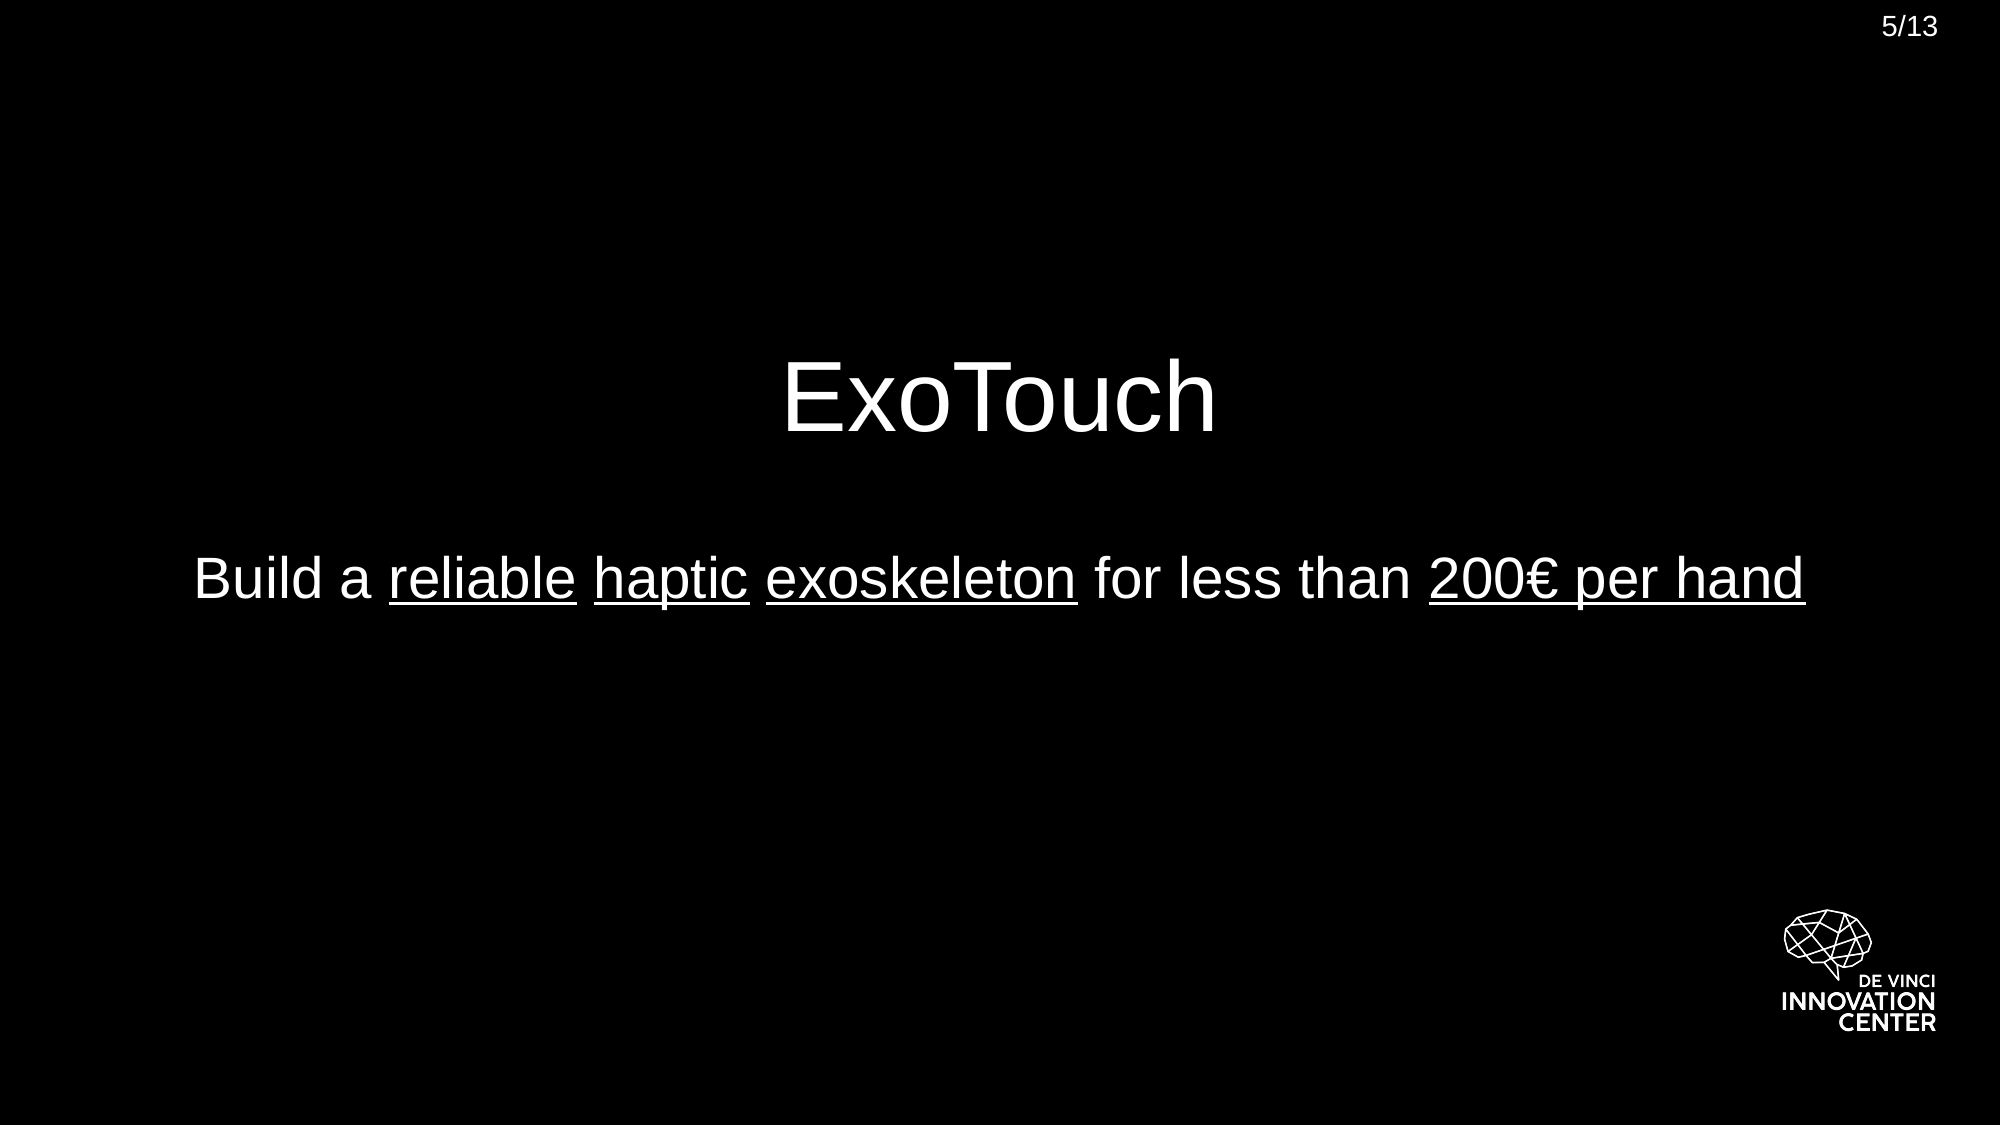

5/13
# ExoTouch
Build a reliable haptic exoskeleton for less than 200€ per hand